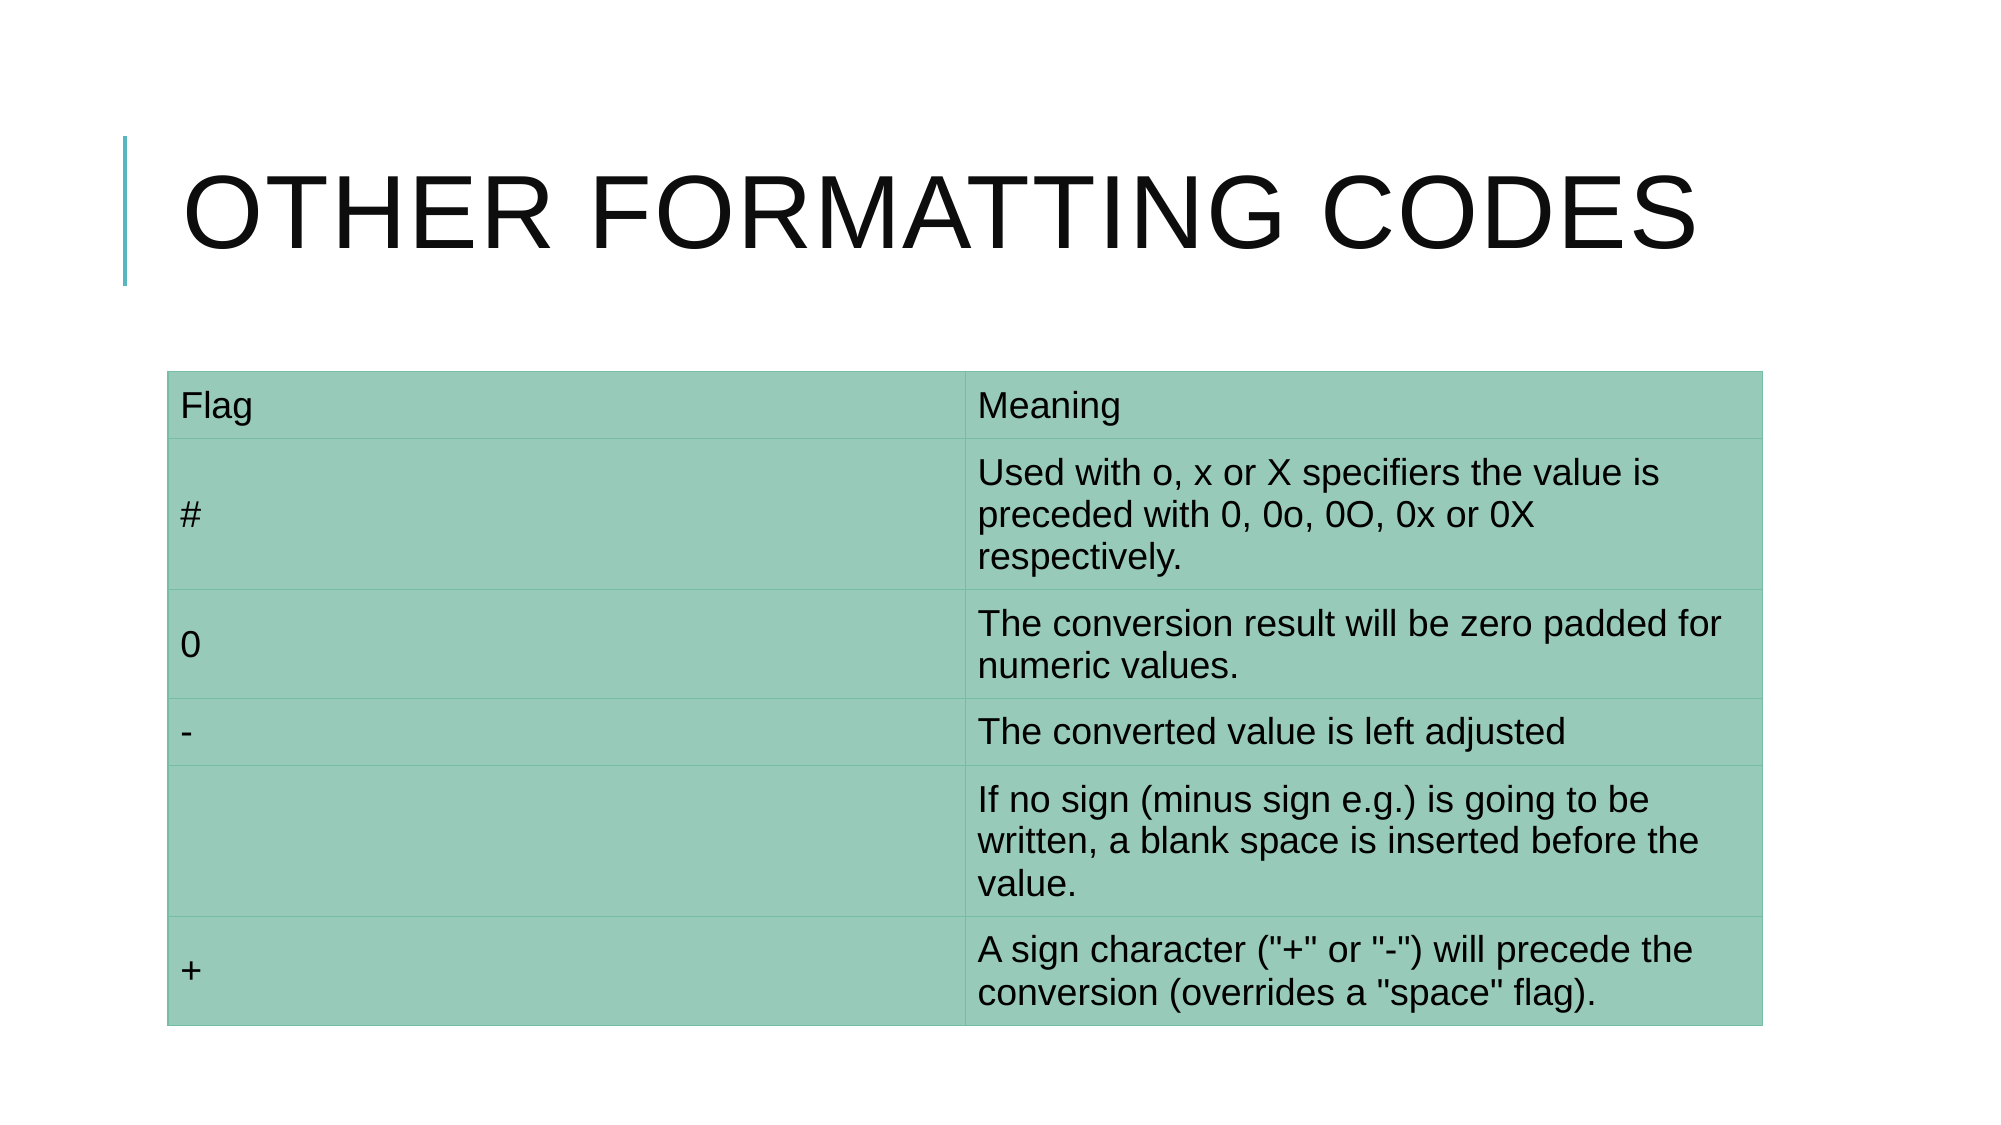

# Other formatting codes
| Flag | Meaning |
| --- | --- |
| # | Used with o, x or X specifiers the value is preceded with 0, 0o, 0O, 0x or 0X respectively. |
| 0 | The conversion result will be zero padded for numeric values. |
| - | The converted value is left adjusted |
|  | If no sign (minus sign e.g.) is going to be written, a blank space is inserted before the value. |
| + | A sign character ("+" or "-") will precede the conversion (overrides a "space" flag). |